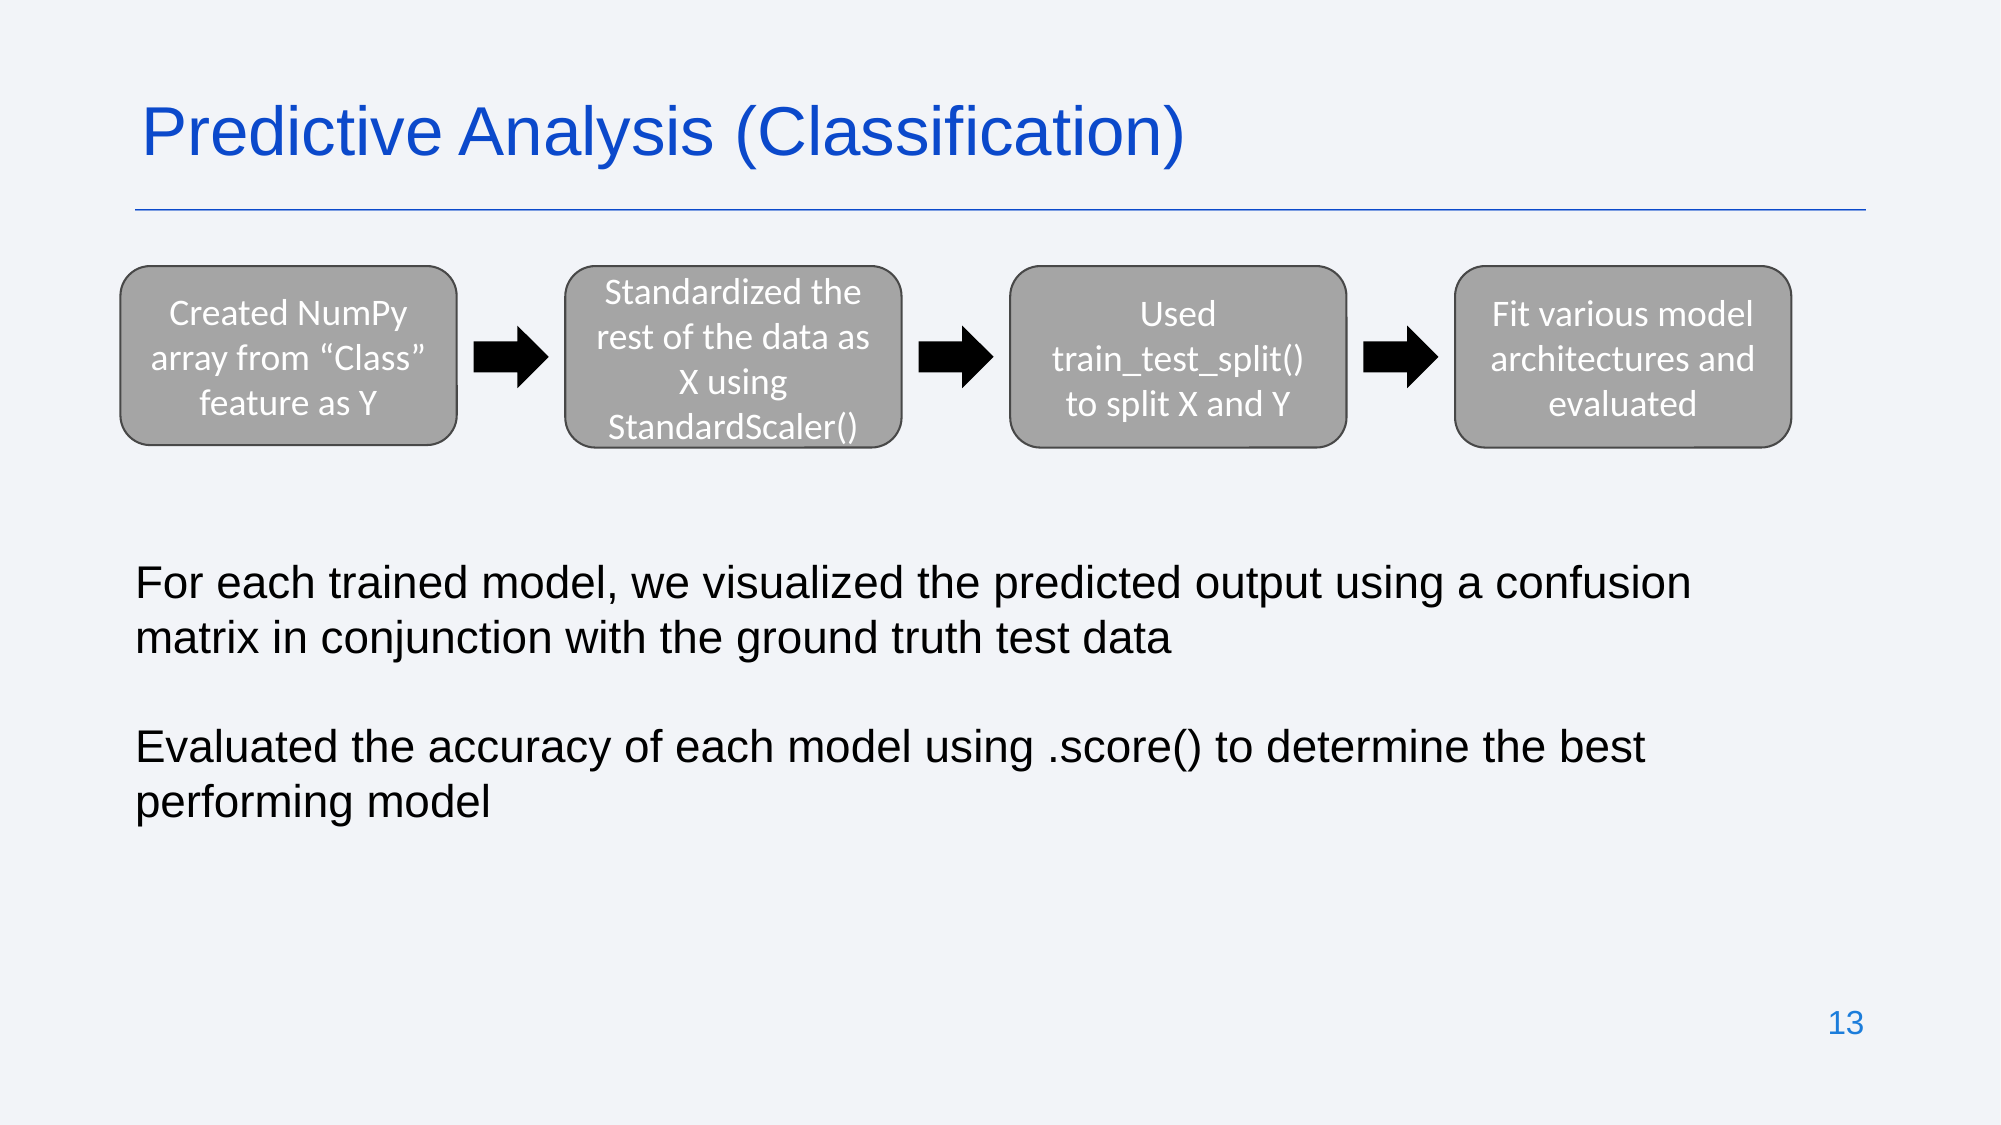

Predictive Analysis (Classification)
Created NumPy array from “Class” feature as Y
Standardized the rest of the data as X using StandardScaler()
Used train_test_split() to split X and Y
Fit various model architectures and evaluated

For each trained model, we visualized the predicted output using a confusion matrix in conjunction with the ground truth test data

Evaluated the accuracy of each model using .score() to determine the best performing model
13